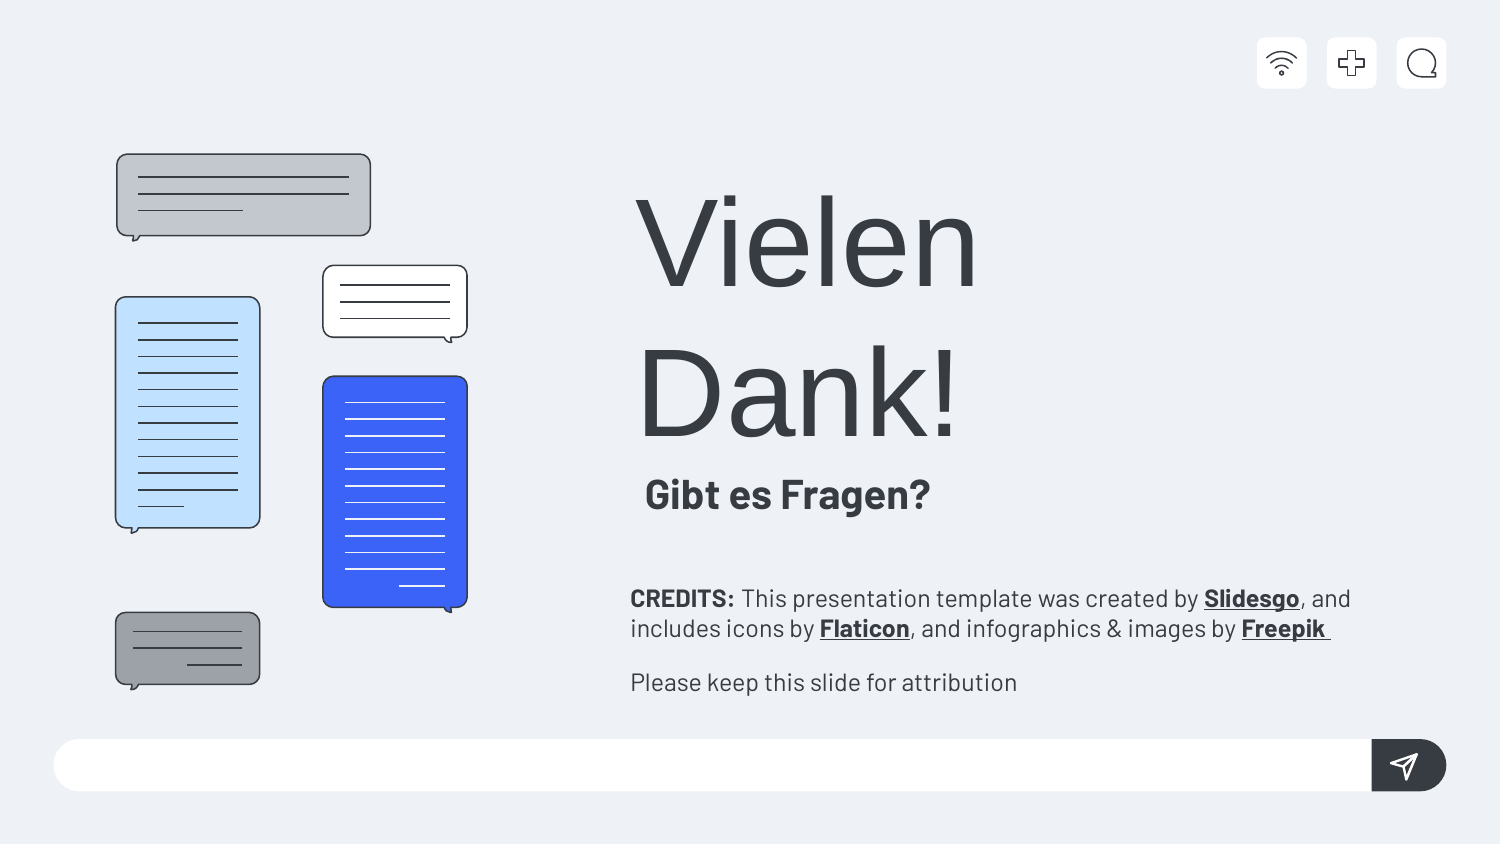

# Vielen Dank!

Gibt es Fragen?
Please keep this slide for attribution